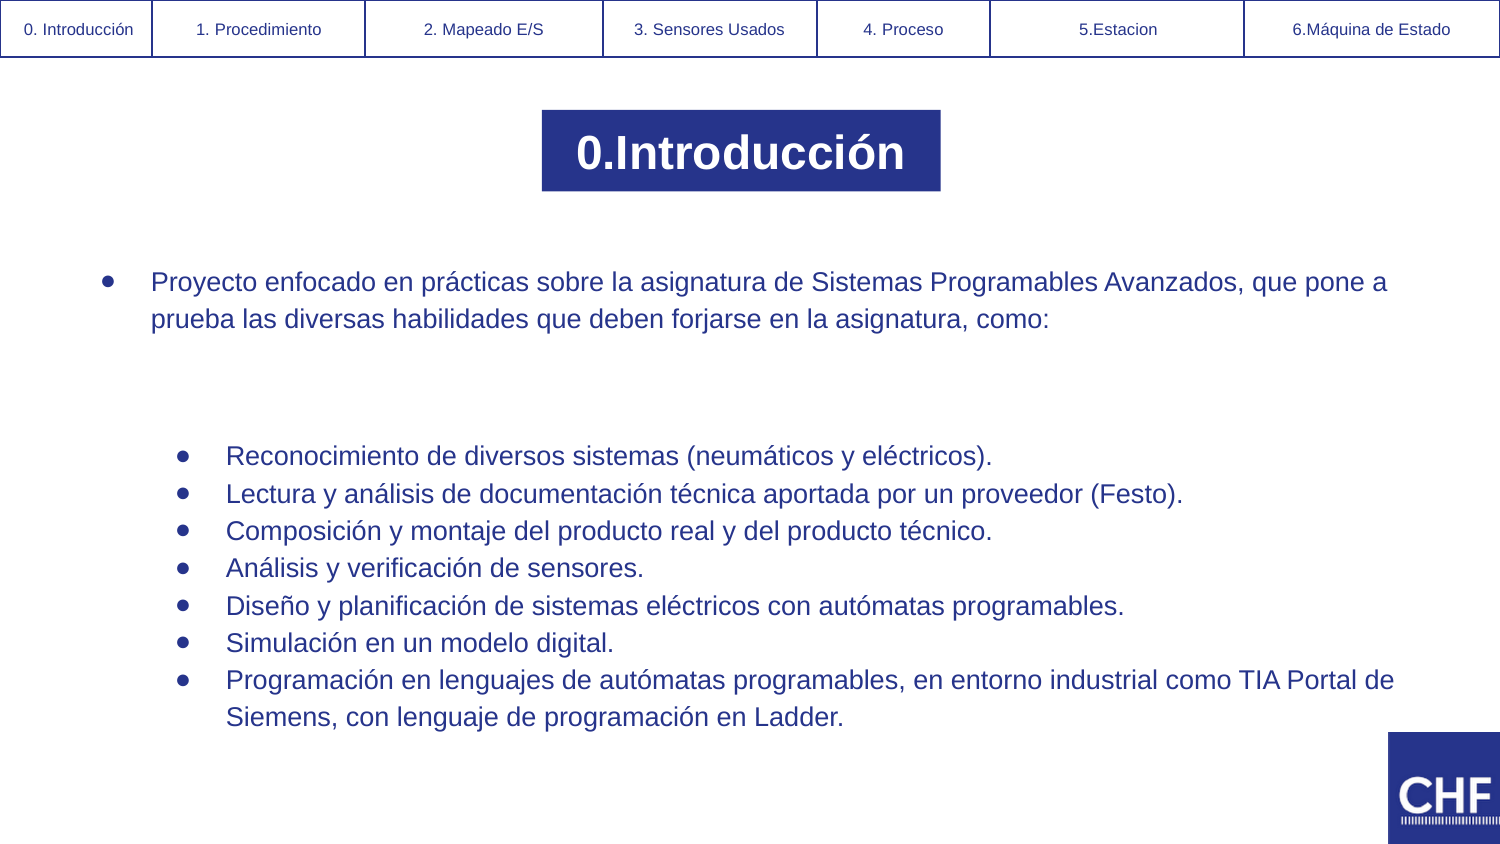

0. Introducción
0. Introducción
0. Introducción
0. Introducción
0. Introducción
0. Introducción
0. Introducción
0. Introducción
0. Introducción
0. Introducción
0. Introducción
0. Introducción
0. Introducción
0. Introducción
1. Procedimiento
1. Procedimiento
1. Procedimiento
1. Procedimiento
1. Procedimiento
1. Procedimiento
1. Procedimiento
1. Procedimiento
1. Procedimiento
1. Procedimiento
7.Máquina de Estado
7.Máquina de Estado
7.Máquina de Estado
3
7.Máquina de Estado
6.Máquina de Estado
7.Máquina de Estado
7.Máquina de Estado
6.Máquina de Estado
3
3
3
3
3
3
3
3
3
3
3
3
3
6.Imágenes y Documentos de Interés
6.Imágenes y Documentos de Interés
6.Imágenes y Documentos de Interés
6.Videos
5.Videos
6.Imágenes y Documentos de Interés
6.Videos
5.Estacion
6.Imágenes y Documentos de Interés
6.Imágenes y Documentos de Interés
6.Imágenes y Documentos de Interés
6.Imágenes y Documentos de Interés
6.Imágenes y Documentos de Interés
6.Imágenes y Documentos de Interés
2. Problemas a solucionar
2. Problemas a solucionar
2. Problemas a solucionar
2. Problemas a solucionar
2. Problemas a solucionar
2. Problemas a solucionar

2.. Mapeado E/S

2. Mapeado E/S

2.. Mapeado E/S

2. Mapeado E/S

3. Mapeado E/S

3. Mapeado E/S

3. Mapeado E/S

3. Mapeado E/S

3. Mapeado E/S

3. Mapeado E/S

3. Mapeado E/S

3. Mapeado E/S

3. Mapeado E/S

3. Mapeado E/S

4. Evidencias Documentación Técnica
4. Evidencias Documentación Técnica
4. Evidencias Documentación Técnica
4. Sensores Usados
3. Sensores Usados
4. Evidencias Documentación Técnica
4. Sensores Usados
3. Sensores Usados
4. Evidencias Documentación Técnica
4. Evidencias Documentación Técnica
4. Evidencias Documentación Técnica
4. Evidencias Documentación Técnica
4. Evidencias Documentación Técnica
4. Evidencias Documentación Técnica
5. Modelo Digital
5. Modelo Digital
5. Modelo Digital
5. Proceso
4. Proceso
5. Modelo Digital
5. Proceso
4. Proceso
5. Modelo Digital
5. Modelo Digital
5. Modelo Digital
5. Modelo Digital
5. Modelo Digital
5. Modelo Digital
0.Introducción
Proyecto enfocado en prácticas sobre la asignatura de Sistemas Programables Avanzados, que pone a prueba las diversas habilidades que deben forjarse en la asignatura, como:

Reconocimiento de diversos sistemas (neumáticos y eléctricos).
Lectura y análisis de documentación técnica aportada por un proveedor (Festo).
Composición y montaje del producto real y del producto técnico.
Análisis y verificación de sensores.
Diseño y planificación de sistemas eléctricos con autómatas programables.
Simulación en un modelo digital.
Programación en lenguajes de autómatas programables, en entorno industrial como TIA Portal de Siemens, con lenguaje de programación en Ladder.